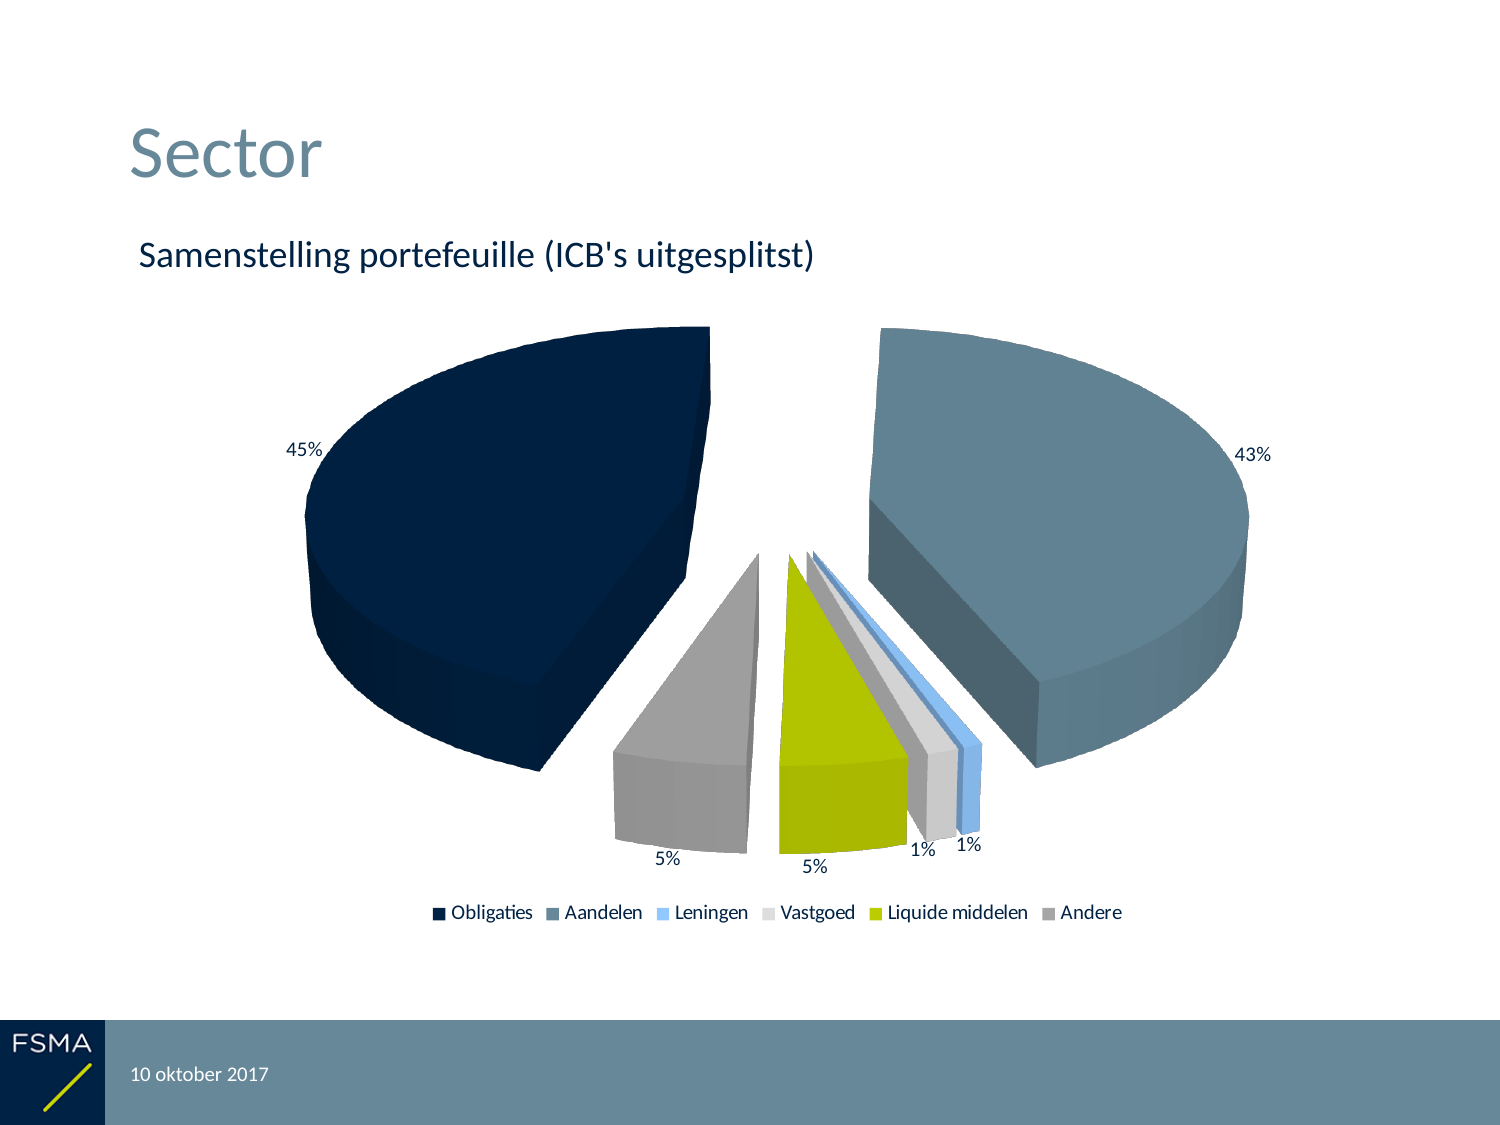

# Sector
Samenstelling portefeuille (ICB's uitgesplitst)

[unsupported chart]

10 oktober 2017
Rapportering over het boekjaar 2016
18